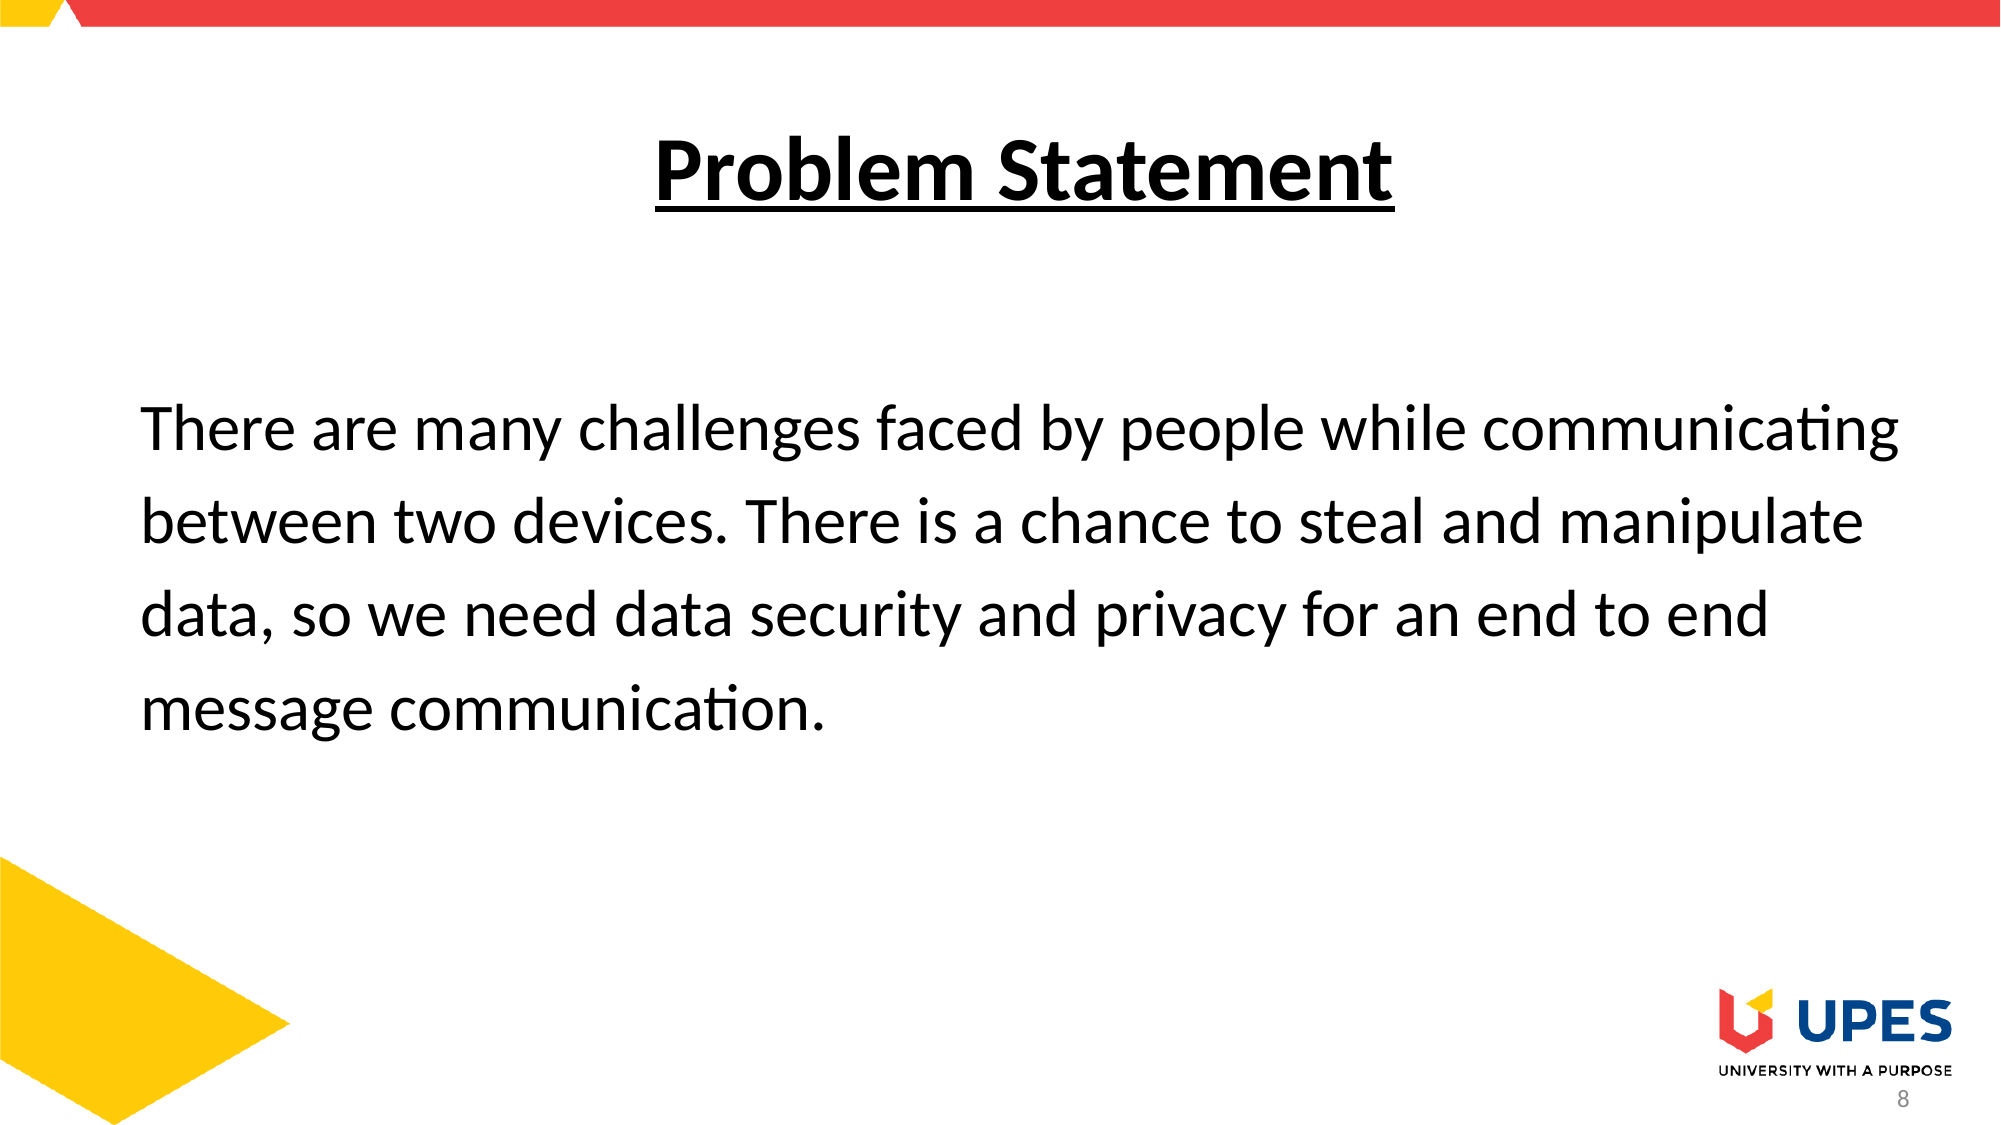

# Problem Statement
There are many challenges faced by people while communicating
between two devices. There is a chance to steal and manipulate
data, so we need data security and privacy for an end to end
message communication.